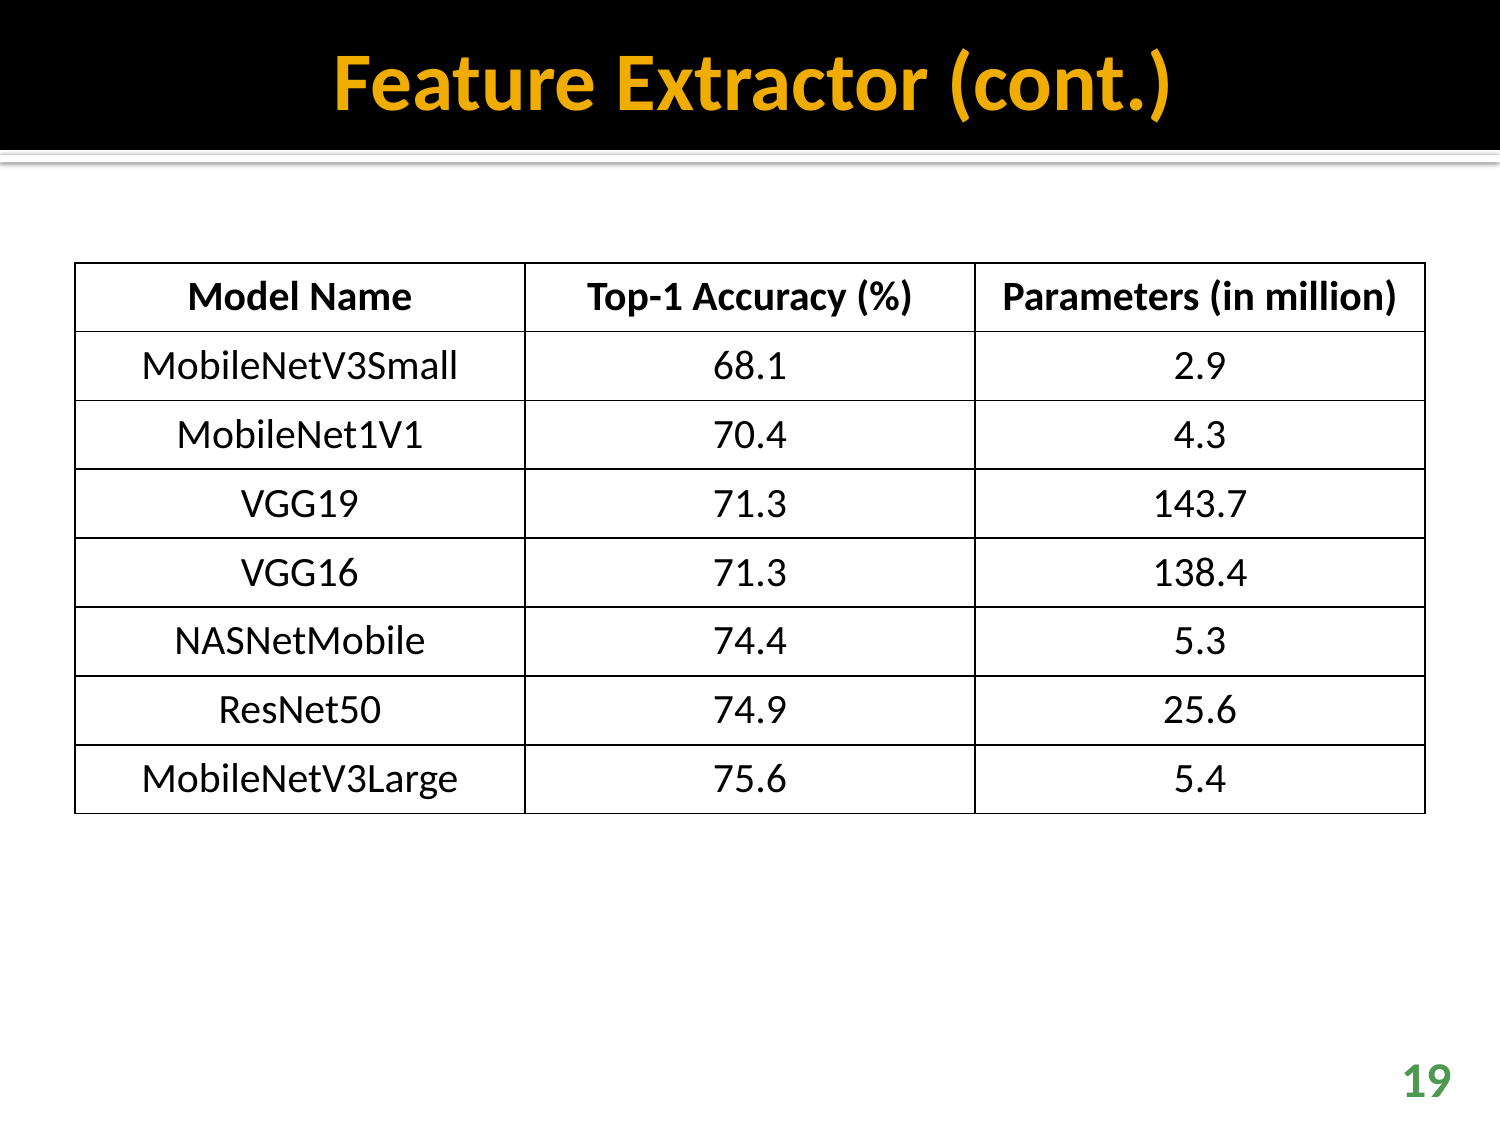

# Feature Extractor (cont.)
| Model Name | Top-1 Accuracy (%) | Parameters (in million) |
| --- | --- | --- |
| MobileNetV3Small | 68.1 | 2.9 |
| MobileNet1V1 | 70.4 | 4.3 |
| VGG19 | 71.3 | 143.7 |
| VGG16 | 71.3 | 138.4 |
| NASNetMobile | 74.4 | 5.3 |
| ResNet50 | 74.9 | 25.6 |
| MobileNetV3Large | 75.6 | 5.4 |
19